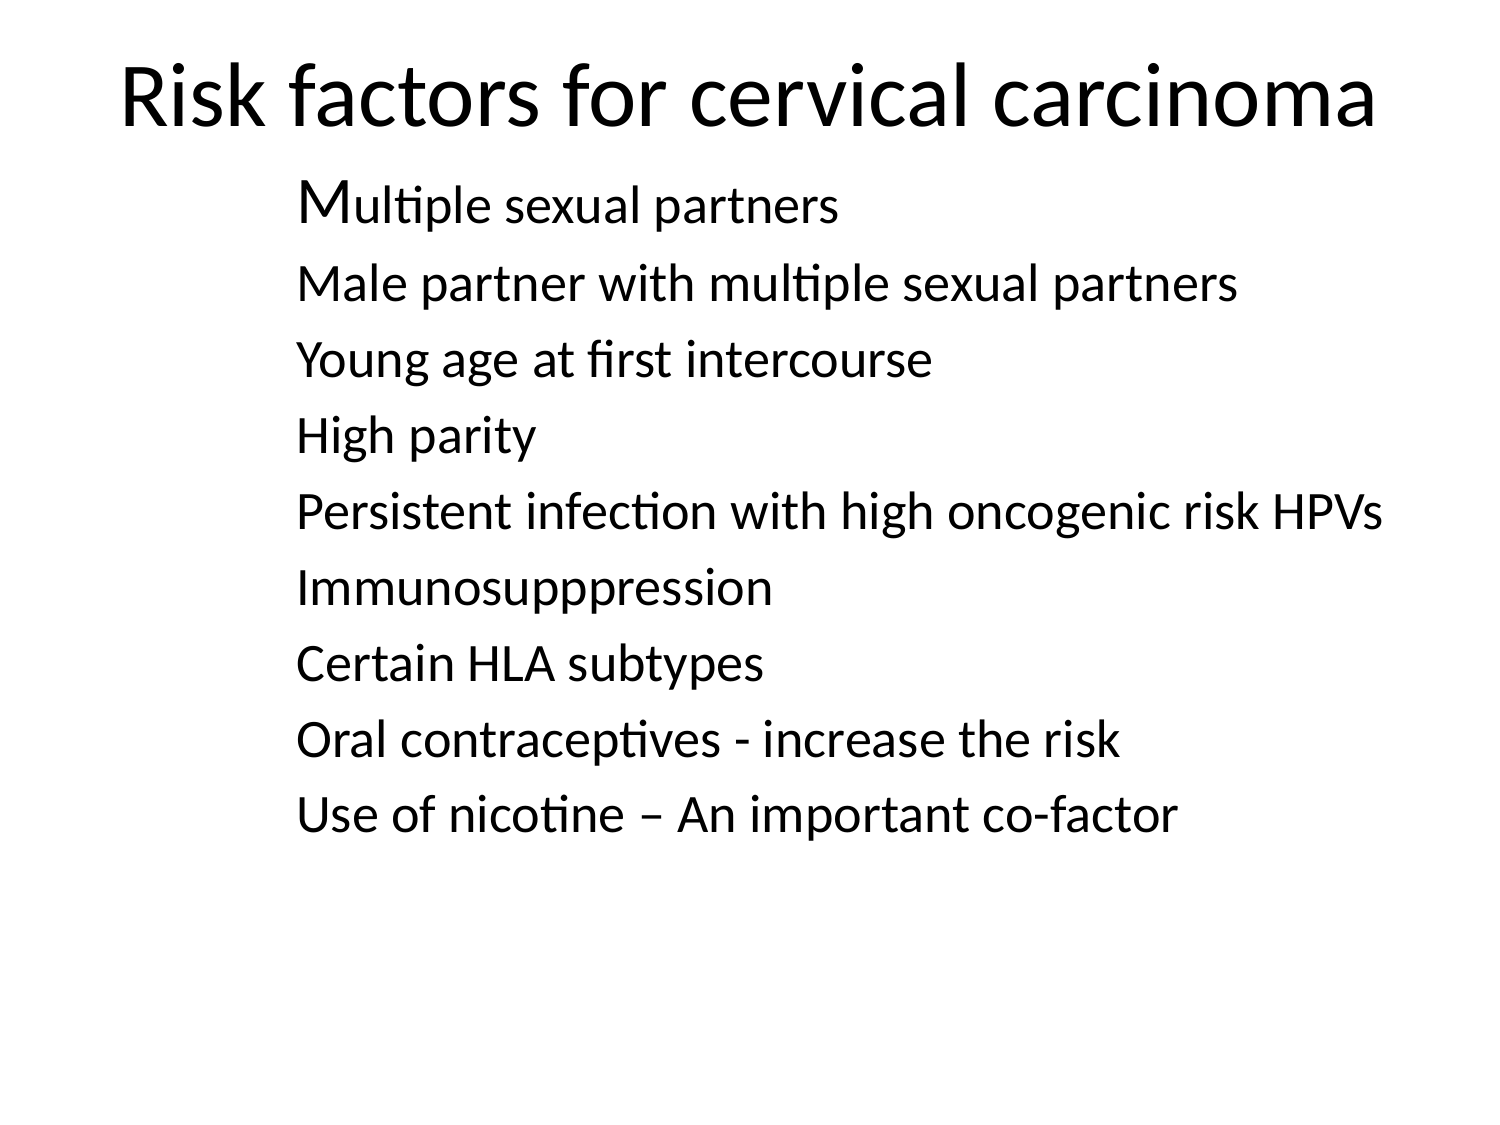

# Risk factors for cervical carcinoma
		Multiple sexual partners
		Male partner with multiple sexual partners
		Young age at first intercourse
		High parity
		Persistent infection with high oncogenic risk HPVs
		Immunosupppression
		Certain HLA subtypes
		Oral contraceptives - increase the risk
		Use of nicotine – An important co-factor